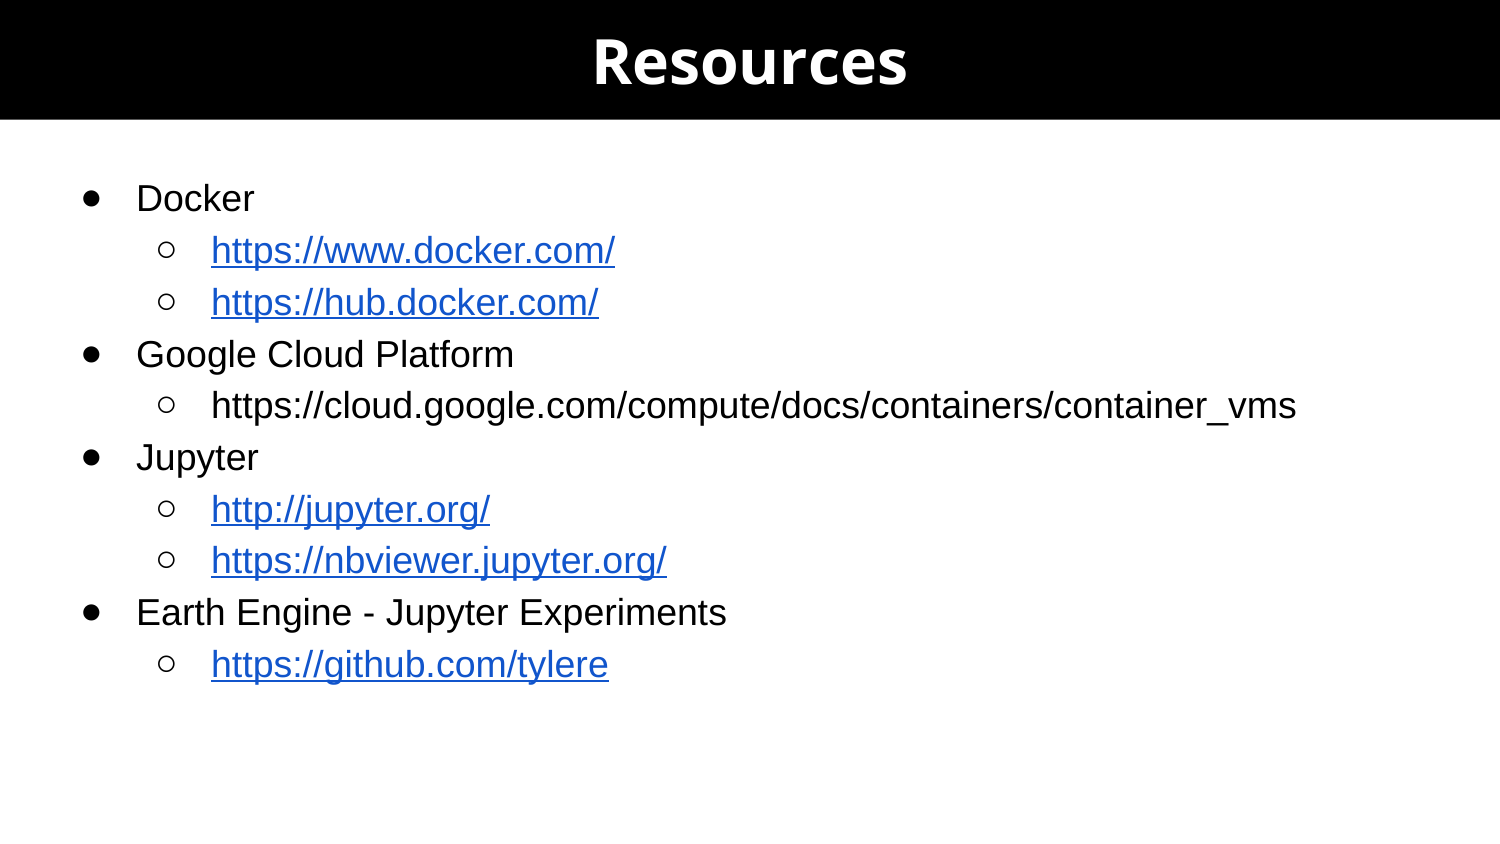

Resources
Docker
https://www.docker.com/
https://hub.docker.com/
Google Cloud Platform
https://cloud.google.com/compute/docs/containers/container_vms
Jupyter
http://jupyter.org/
https://nbviewer.jupyter.org/
Earth Engine - Jupyter Experiments
https://github.com/tylere